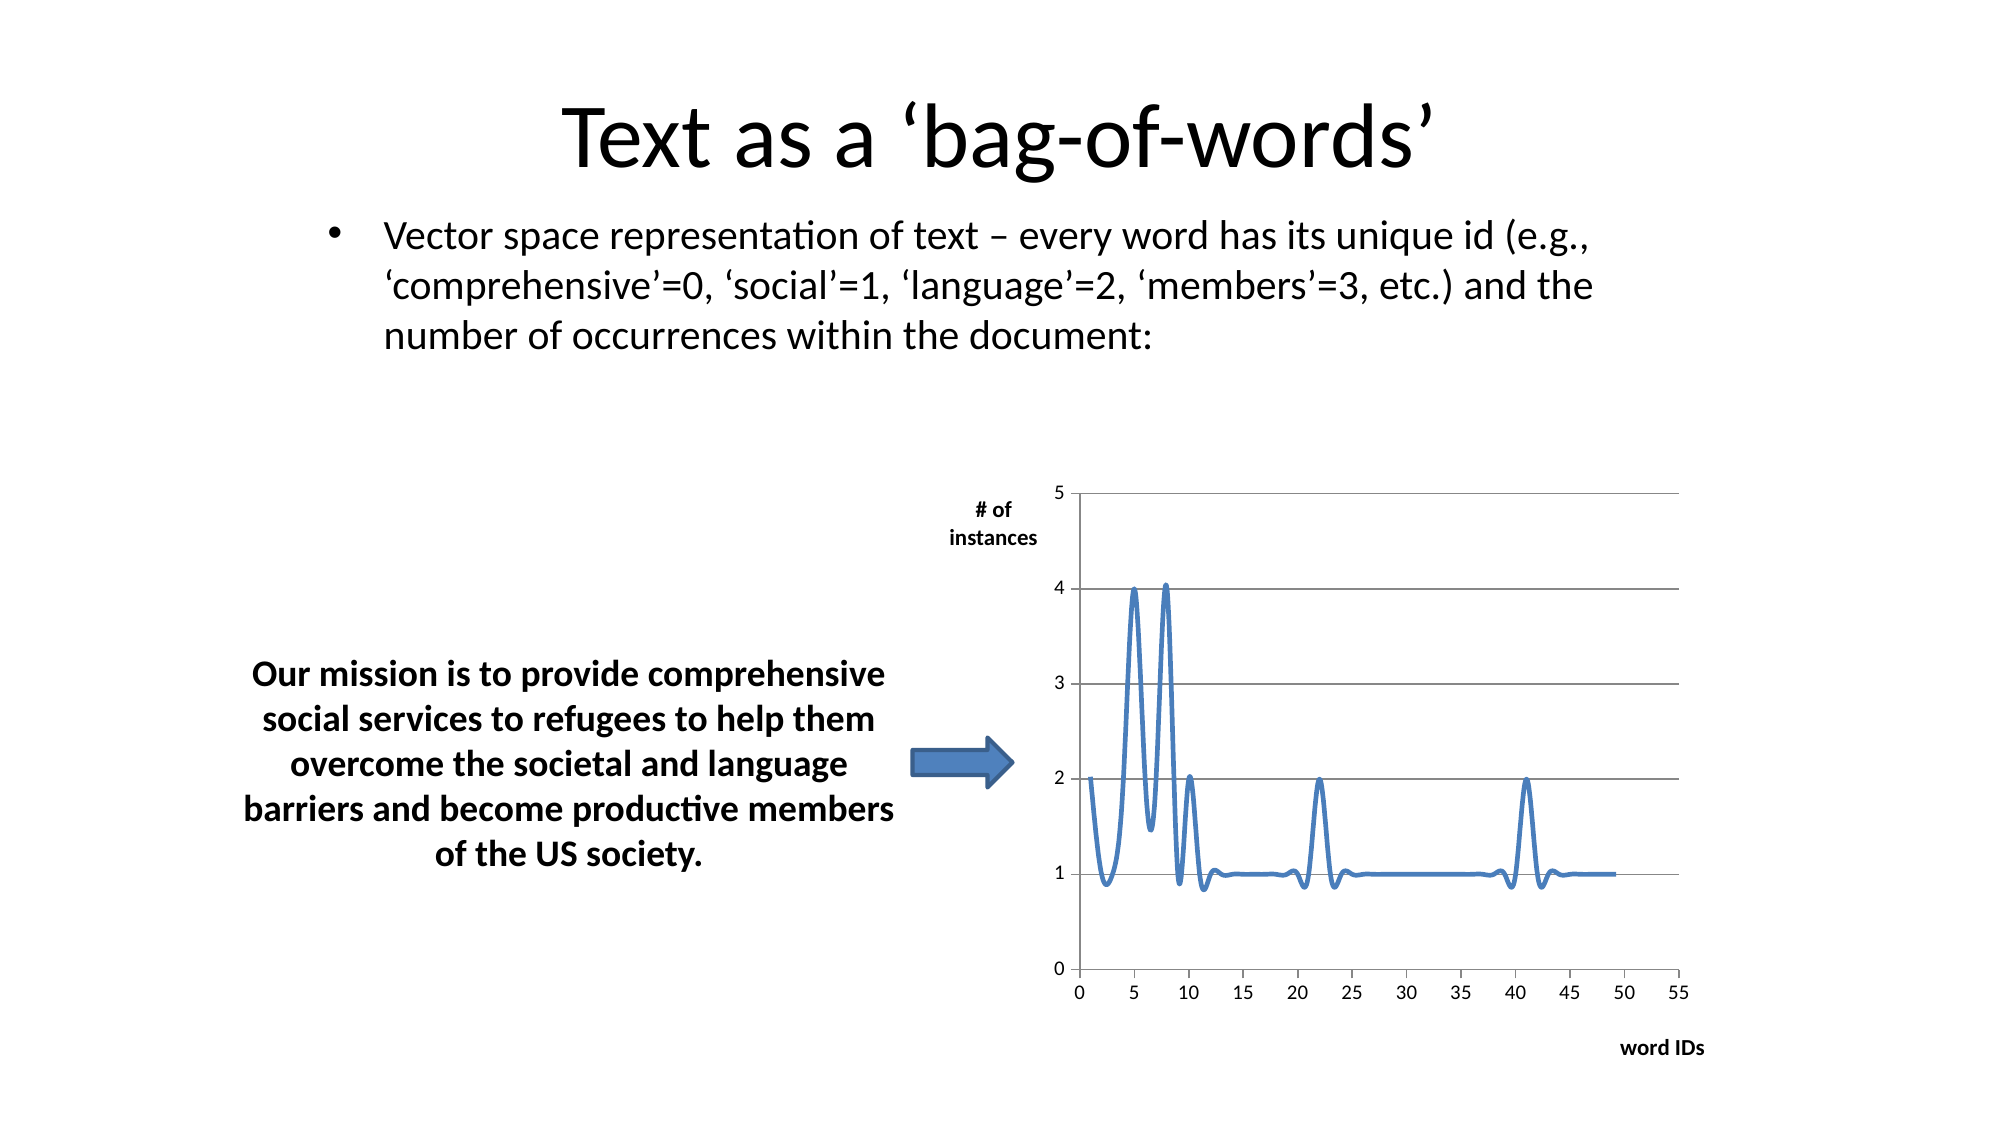

# Text as a ‘bag-of-words’
Vector space representation of text – every word has its unique id (e.g., ‘comprehensive’=0, ‘social’=1, ‘language’=2, ‘members’=3, etc.) and the number of occurrences within the document:

### Chart

| Category | word-instances |
|---|---|
# of instances
Our mission is to provide comprehensive social services to refugees to help them overcome the societal and language barriers and become productive members of the US society.

word IDs